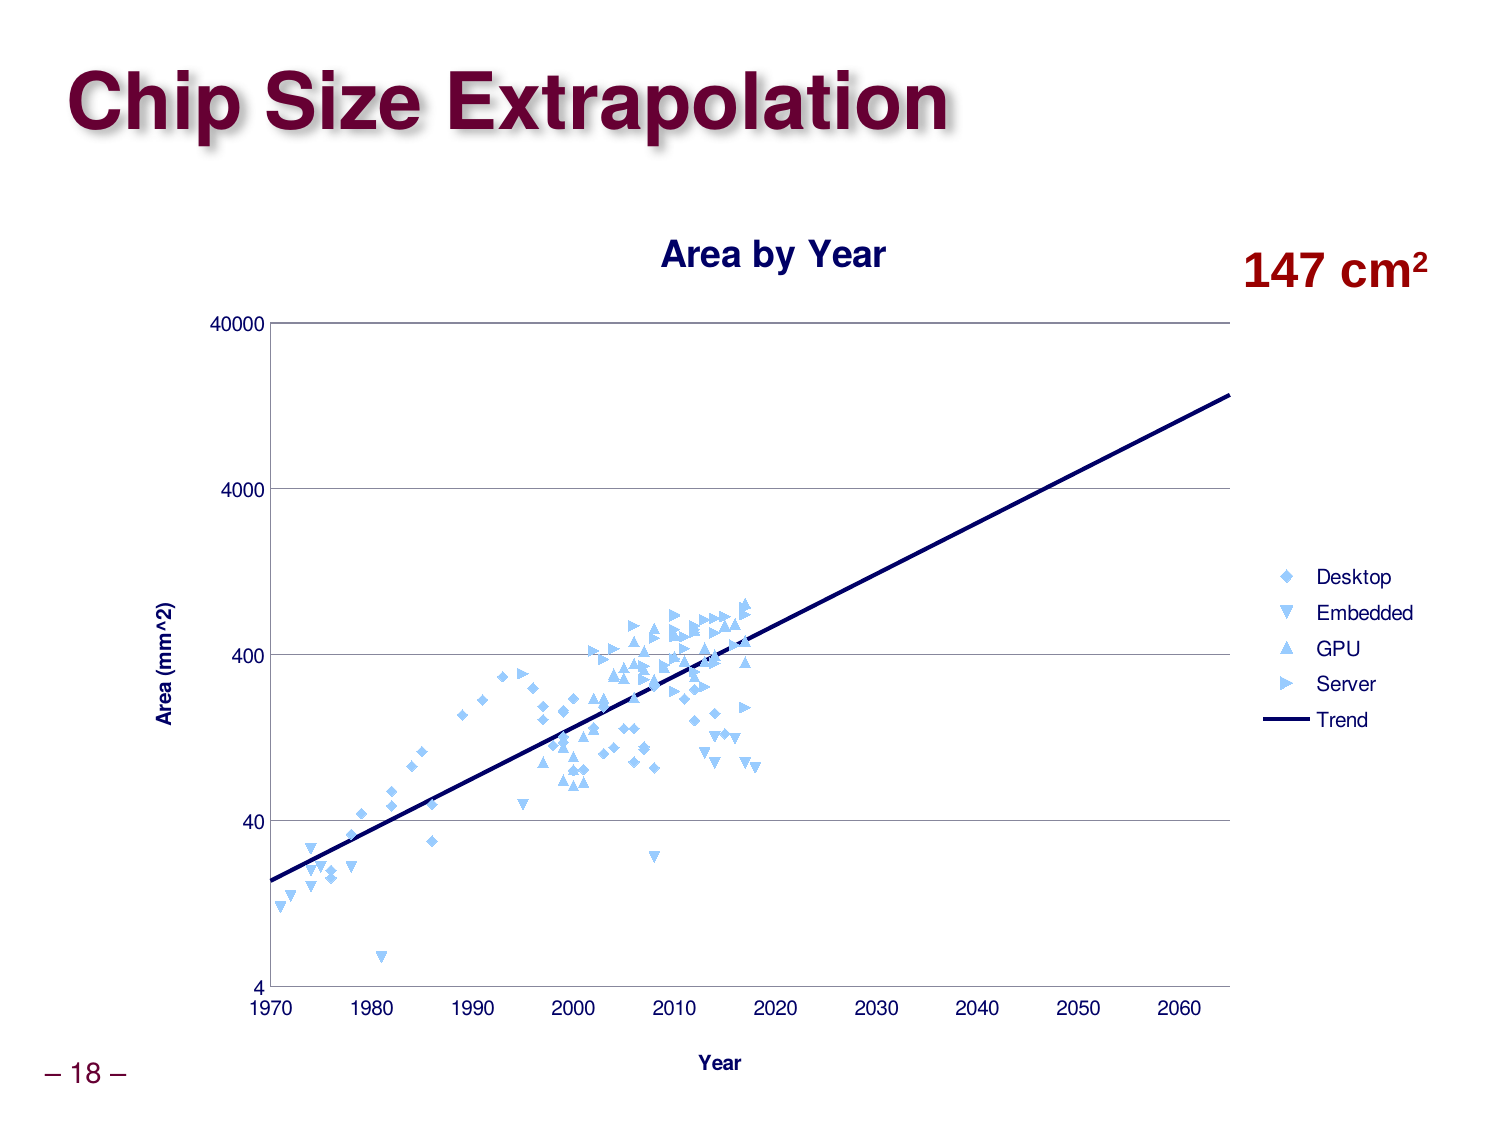

# Chip Size Extrapolation

### Chart: Area by Year

| Category |  |  |  |  |  |
|---|---|---|---|---|---|
147 cm2